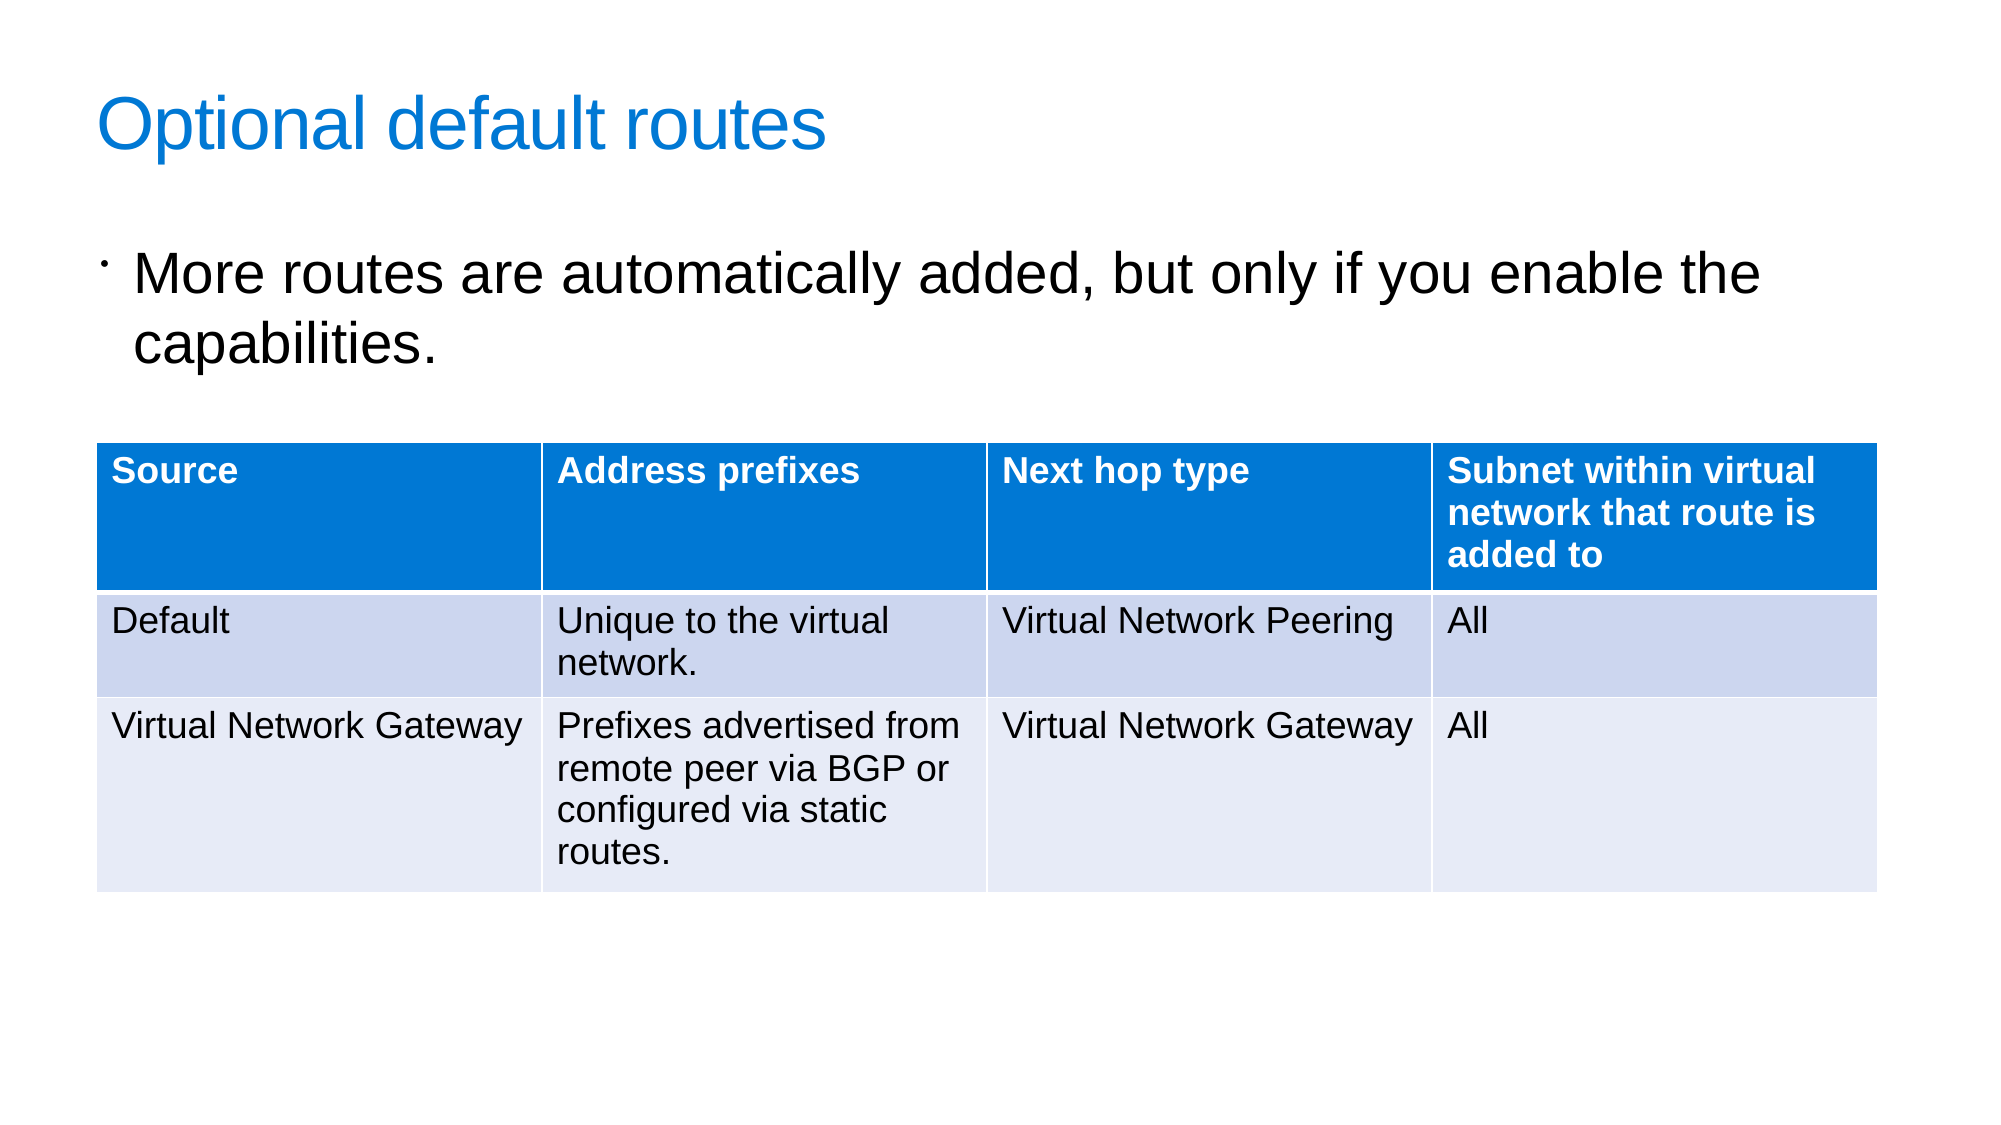

# Optional default routes
More routes are automatically added, but only if you enable the capabilities.
| Source | Address prefixes | Next hop type | Subnet within virtual network that route is added to |
| --- | --- | --- | --- |
| Default | Unique to the virtual network. | Virtual Network Peering | All |
| Virtual Network Gateway | Prefixes advertised from remote peer via BGP or configured via static routes. | Virtual Network Gateway | All |